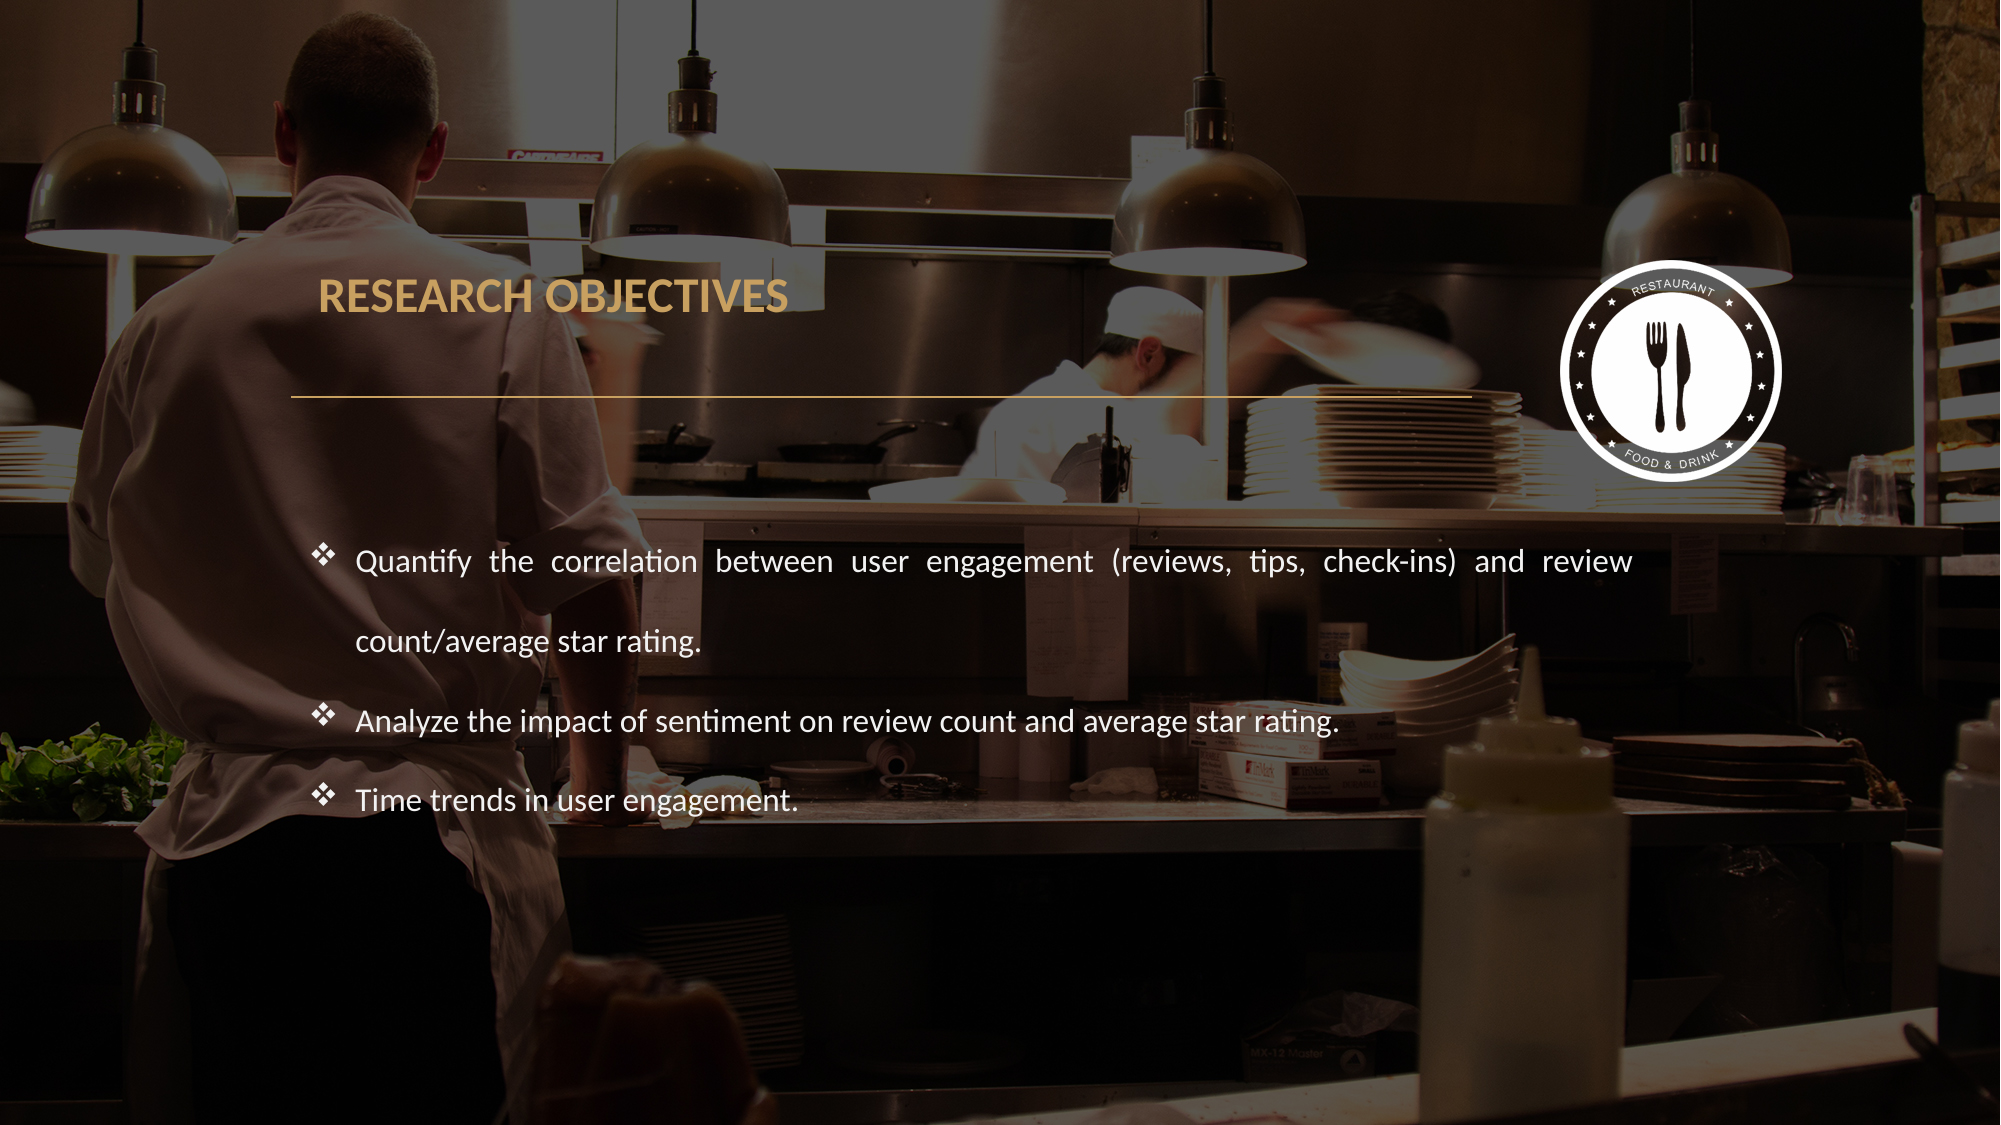

RESEARCH OBJECTIVES
Quantify the correlation between user engagement (reviews, tips, check-ins) and review count/average star rating.
Analyze the impact of sentiment on review count and average star rating.
Time trends in user engagement.